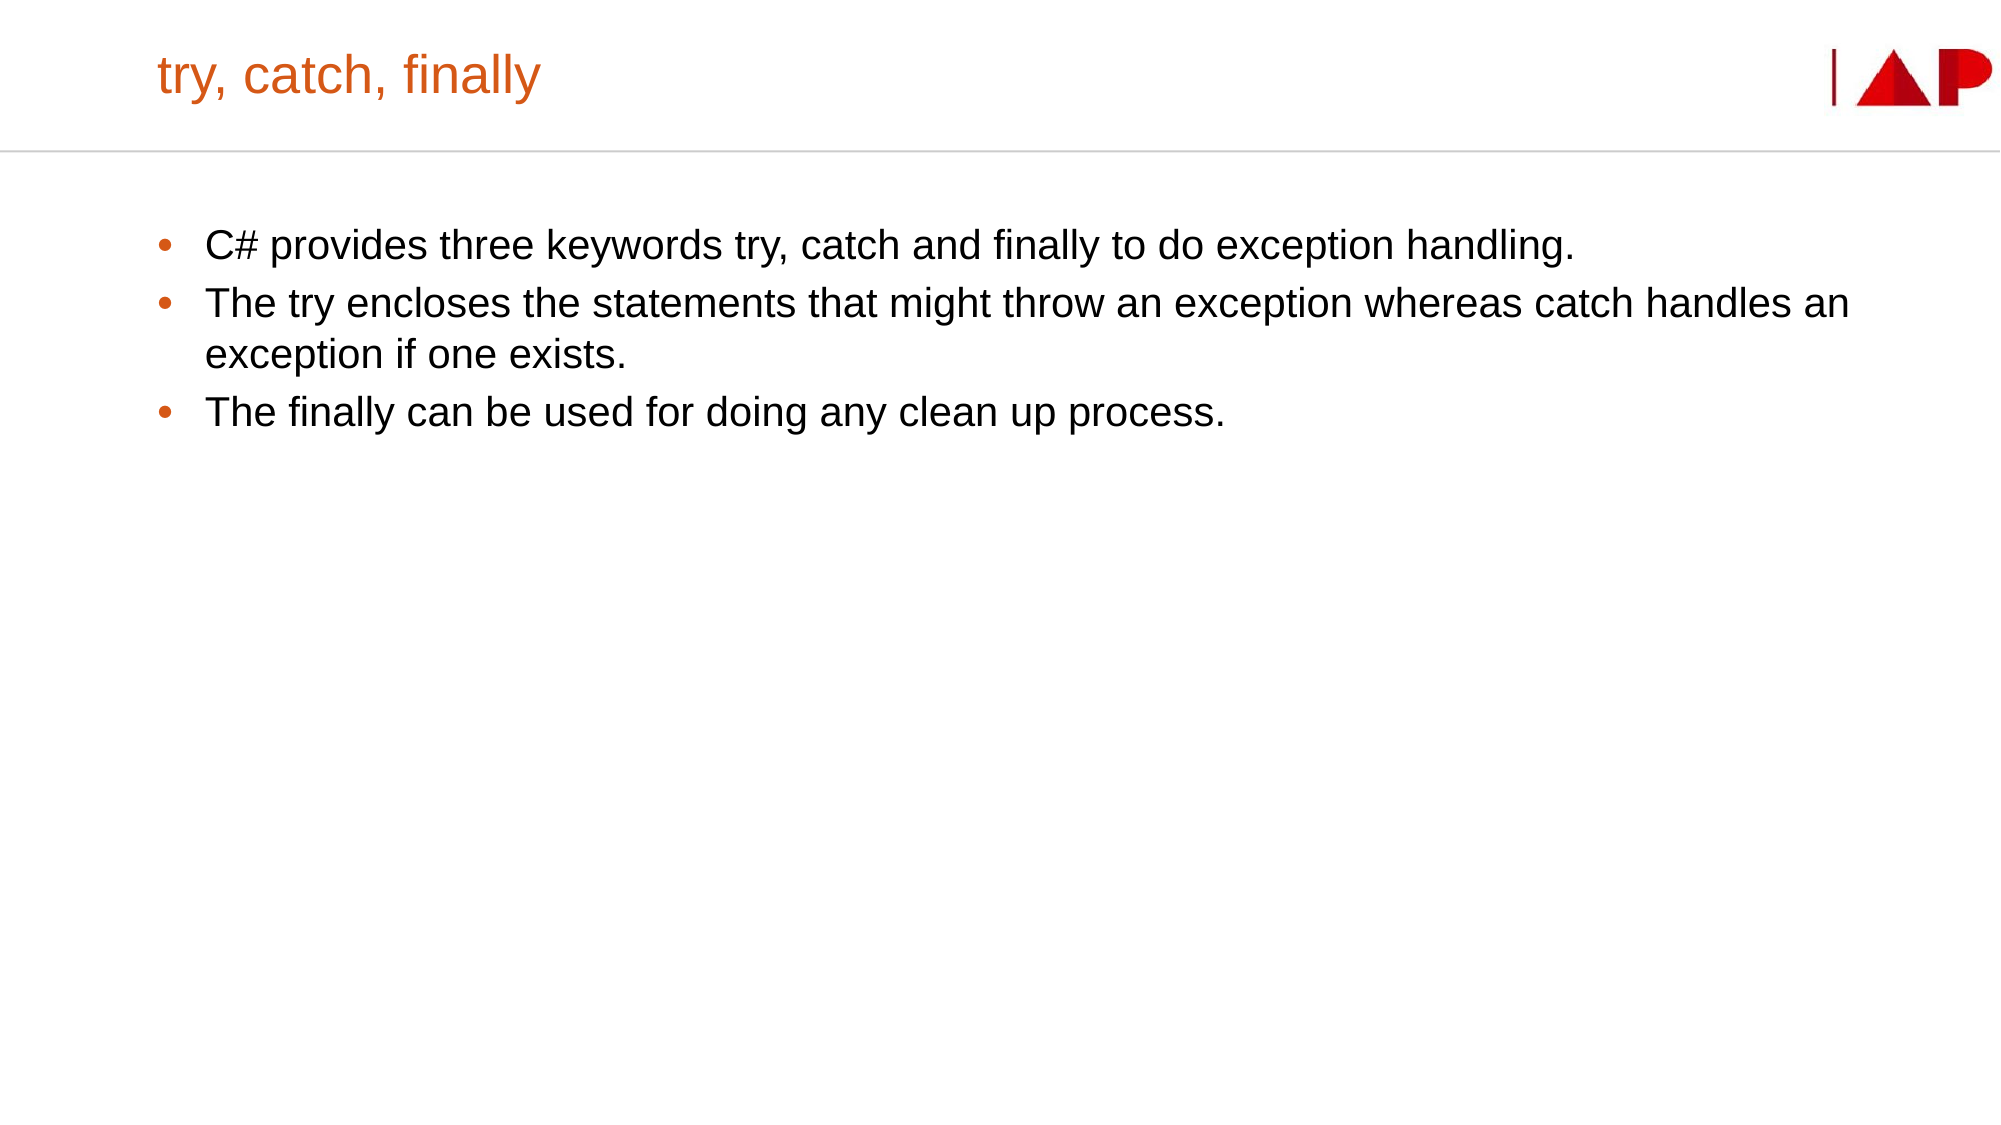

# try, catch, finally
C# provides three keywords try, catch and finally to do exception handling.
The try encloses the statements that might throw an exception whereas catch handles an exception if one exists.
The finally can be used for doing any clean up process.